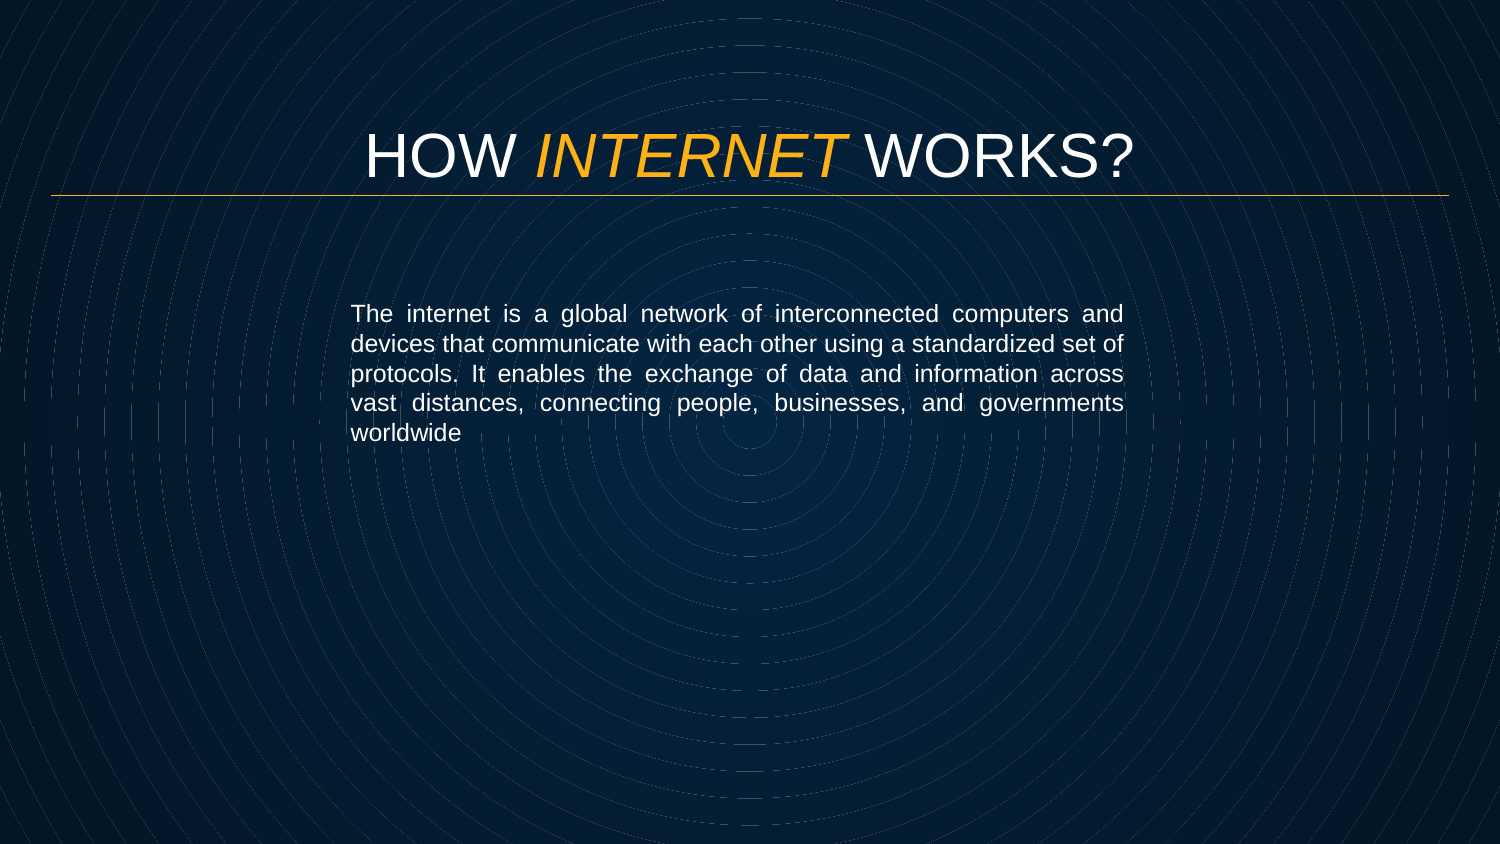

HOW INTERNET WORKS?
The internet is a global network of interconnected computers and devices that communicate with each other using a standardized set of protocols. It enables the exchange of data and information across vast distances, connecting people, businesses, and governments worldwide